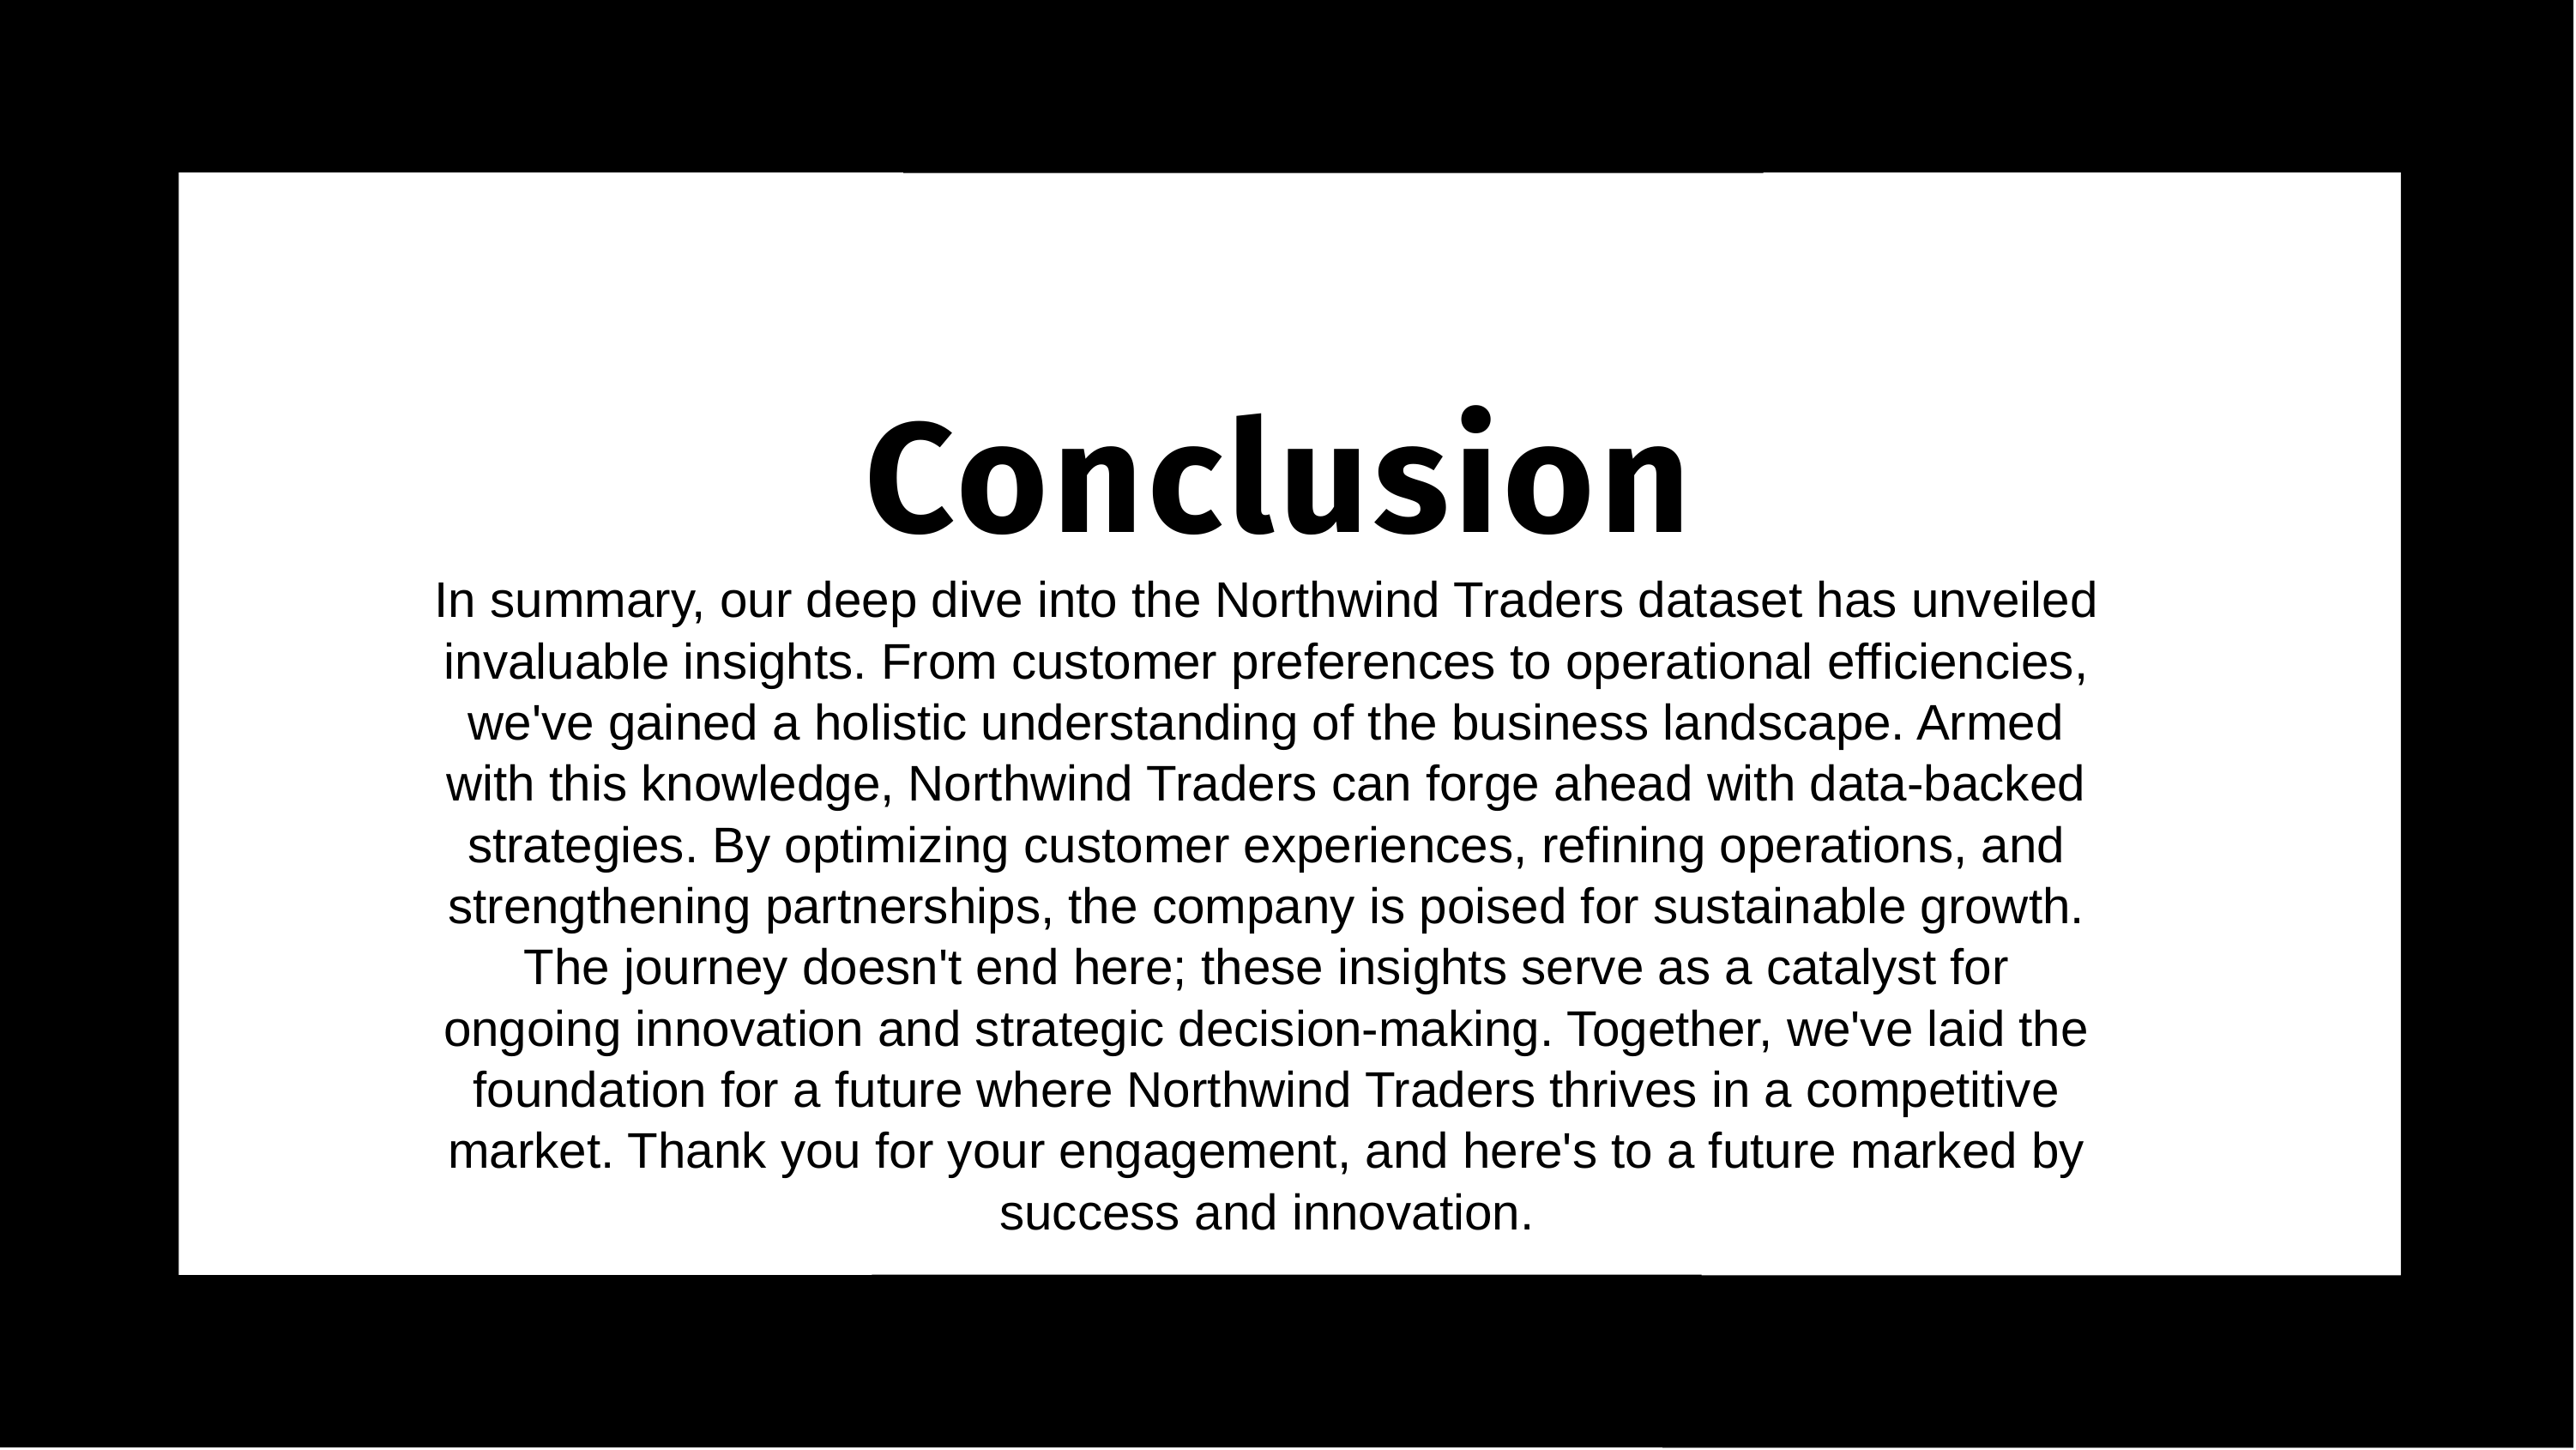

# Conclusion
In summary, our deep dive into the Northwind Traders dataset has unveiled invaluable insights. From customer preferences to operational efficiencies, we've gained a holistic understanding of the business landscape. Armed with this knowledge, Northwind Traders can forge ahead with data-backed strategies. By optimizing customer experiences, refining operations, and strengthening partnerships, the company is poised for sustainable growth. The journey doesn't end here; these insights serve as a catalyst for ongoing innovation and strategic decision-making. Together, we've laid the foundation for a future where Northwind Traders thrives in a competitive market. Thank you for your engagement, and here's to a future marked by success and innovation.